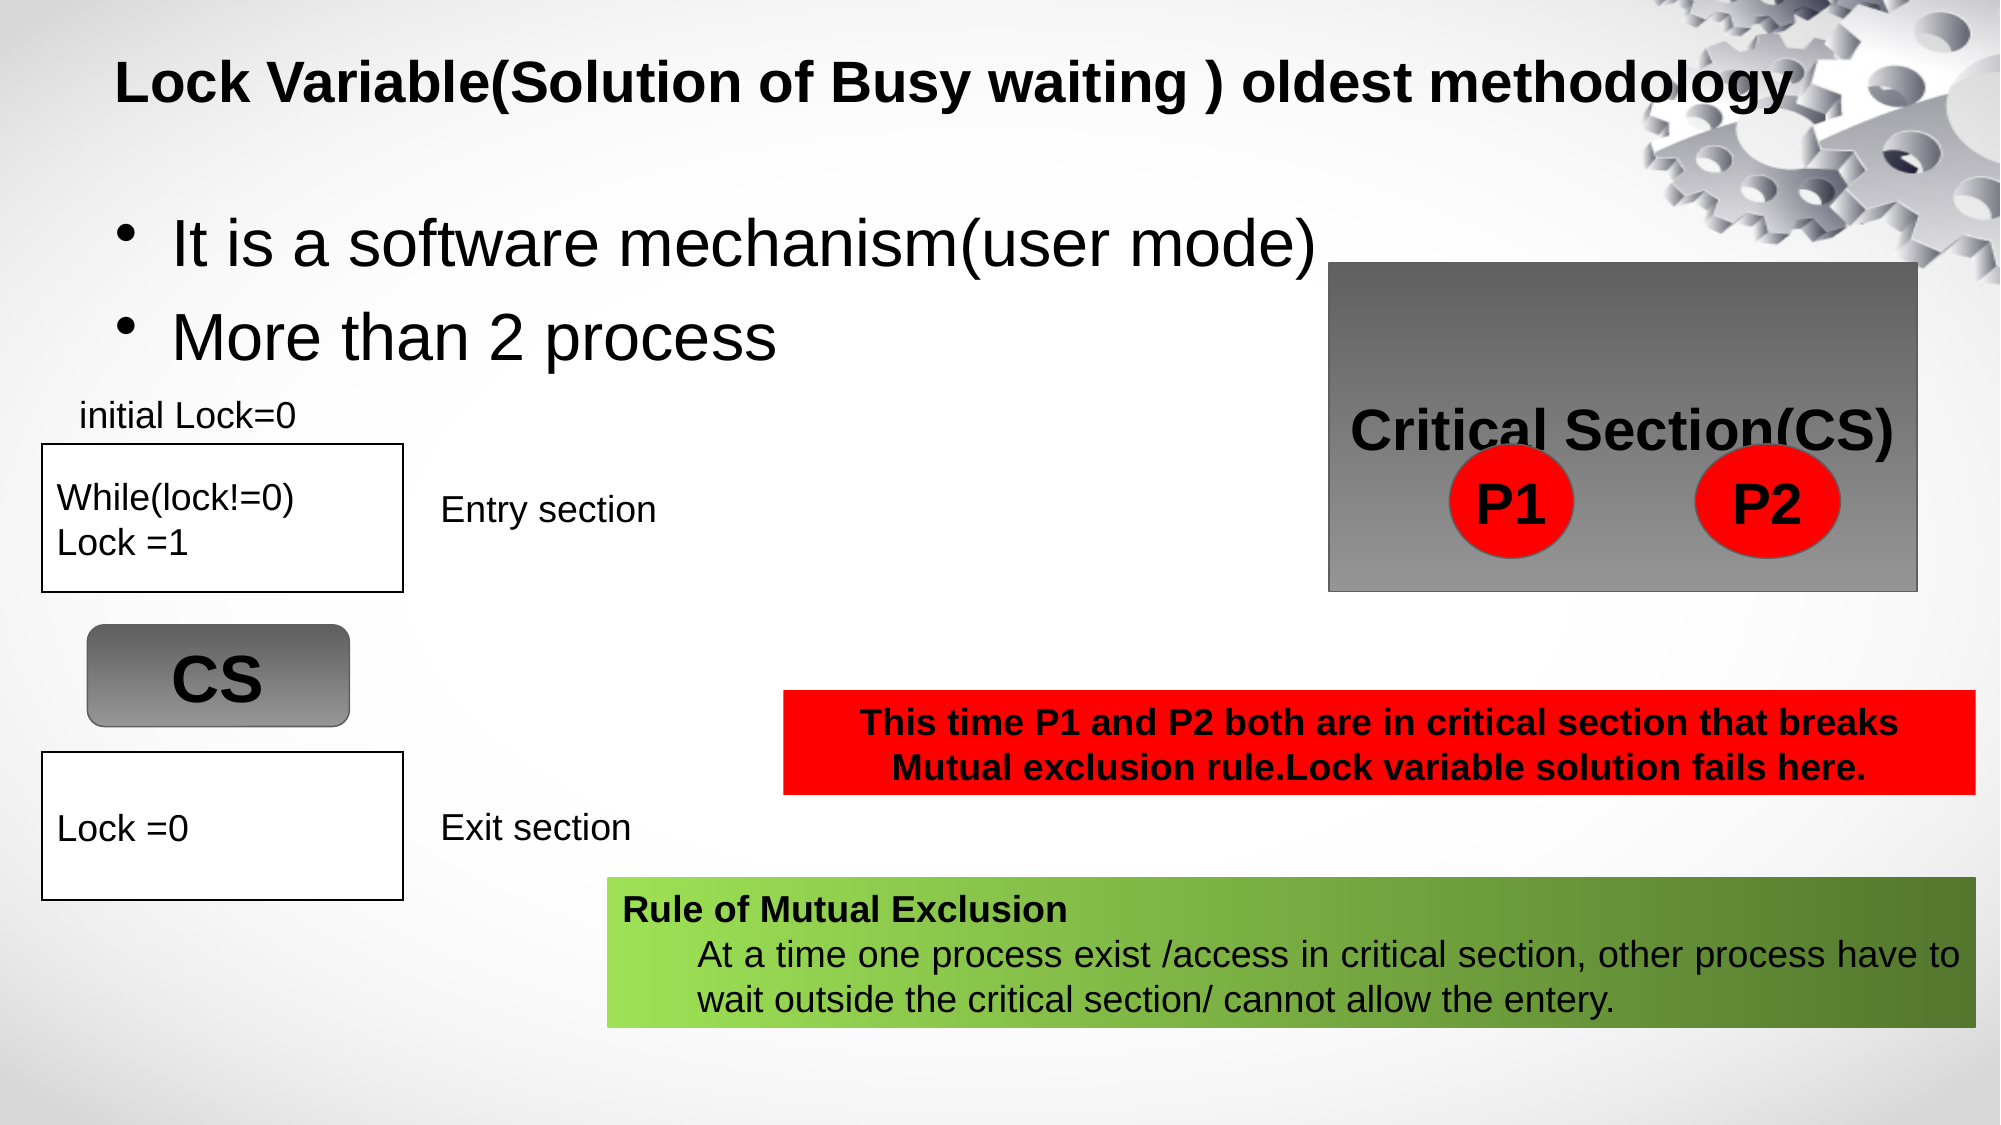

# Lock Variable(Solution of Busy waiting ) oldest methodology
It is a software mechanism(user mode)
More than 2 process

Critical Section(CS)
initial Lock=0
P2
While(lock!=0)
Lock =1
P1
Entry section
CS
This time P1 and P2 both are in critical section that breaks Mutual exclusion rule.Lock variable solution fails here.
Lock =0
Exit section
Rule of Mutual Exclusion
At a time one process exist /access in critical section, other process have to wait outside the critical section/ cannot allow the entery.